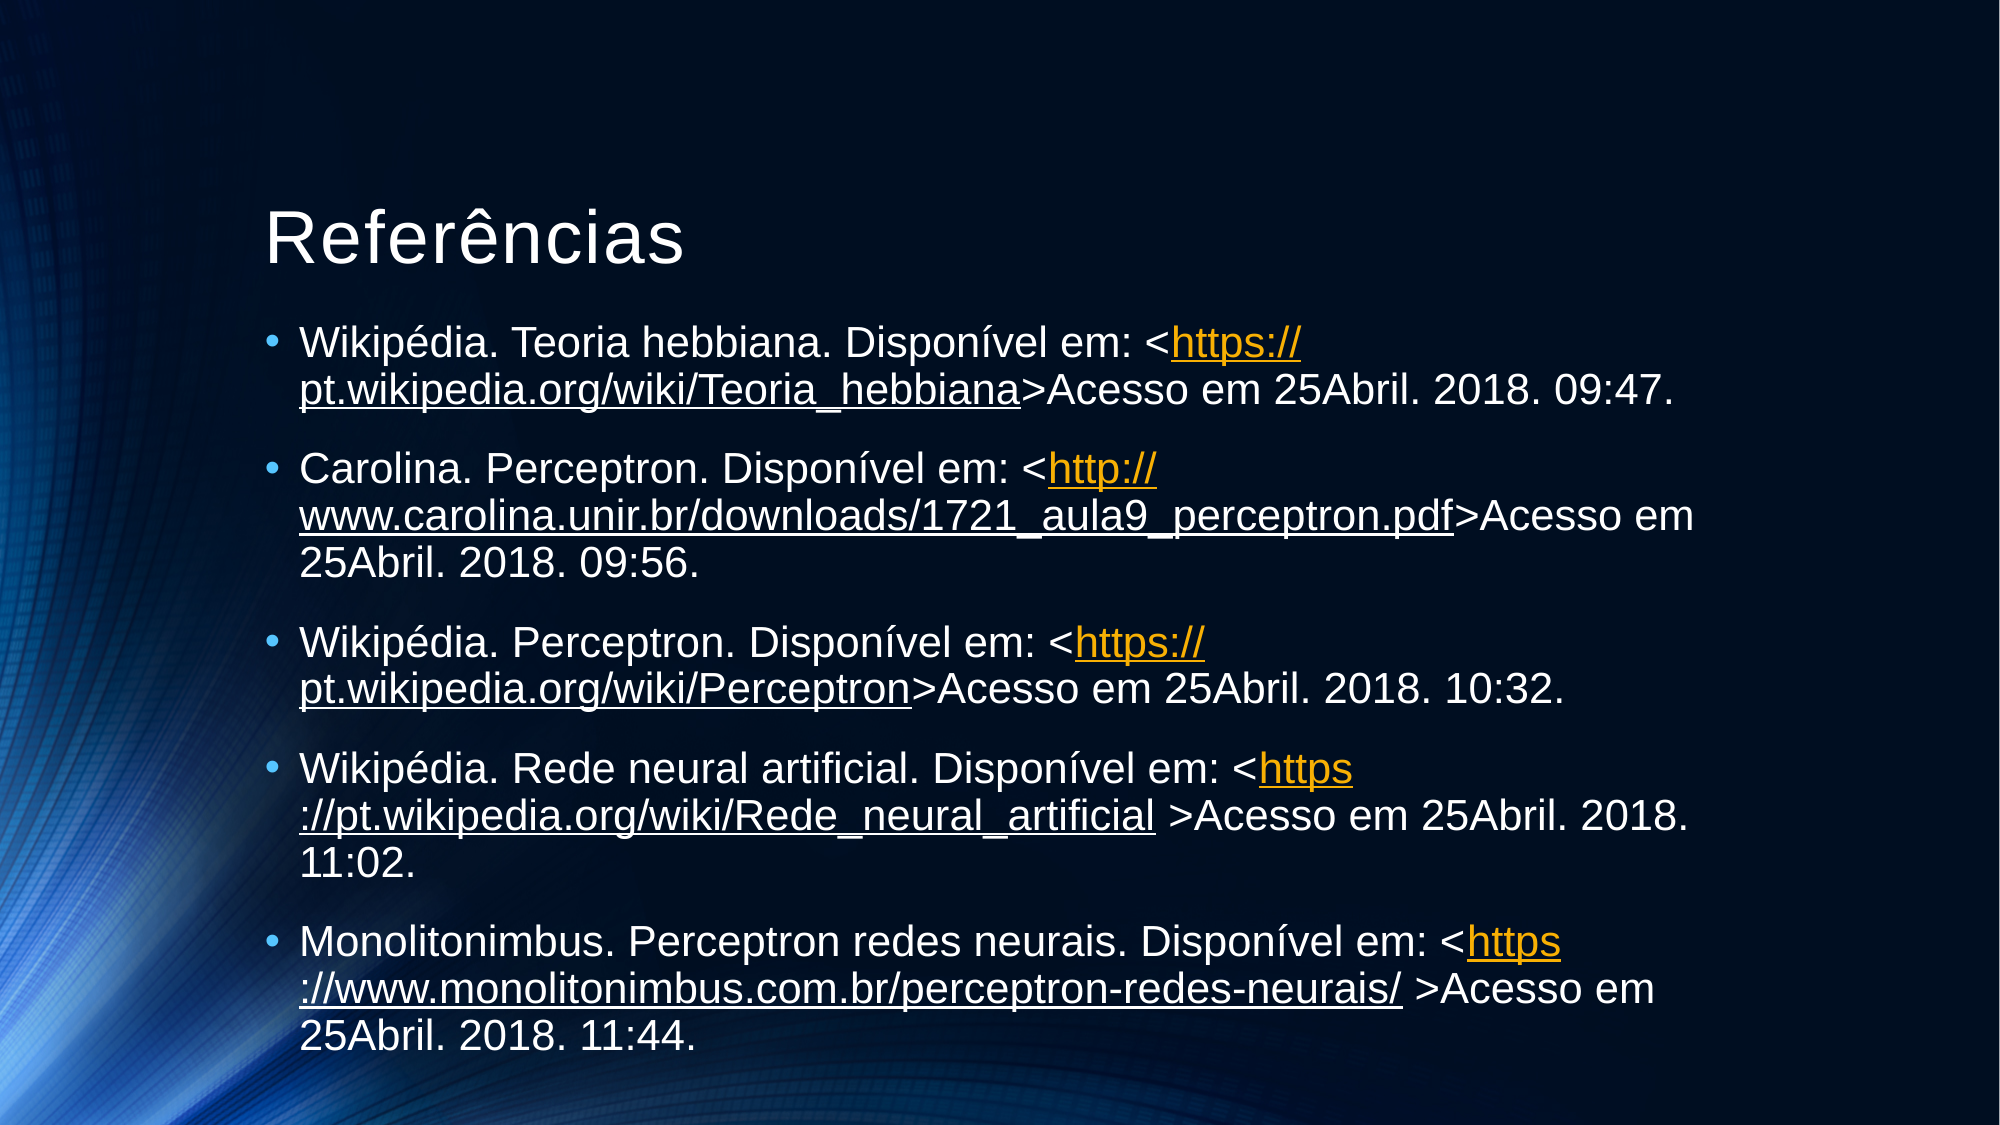

# Referências
Wikipédia. Teoria hebbiana. Disponível em: <https://pt.wikipedia.org/wiki/Teoria_hebbiana>Acesso em 25Abril. 2018. 09:47.
Carolina. Perceptron. Disponível em: <http://www.carolina.unir.br/downloads/1721_aula9_perceptron.pdf>Acesso em 25Abril. 2018. 09:56.
Wikipédia. Perceptron. Disponível em: <https://pt.wikipedia.org/wiki/Perceptron>Acesso em 25Abril. 2018. 10:32.
Wikipédia. Rede neural artificial. Disponível em: <https://pt.wikipedia.org/wiki/Rede_neural_artificial >Acesso em 25Abril. 2018. 11:02.
Monolitonimbus. Perceptron redes neurais. Disponível em: <https://www.monolitonimbus.com.br/perceptron-redes-neurais/ >Acesso em 25Abril. 2018. 11:44.